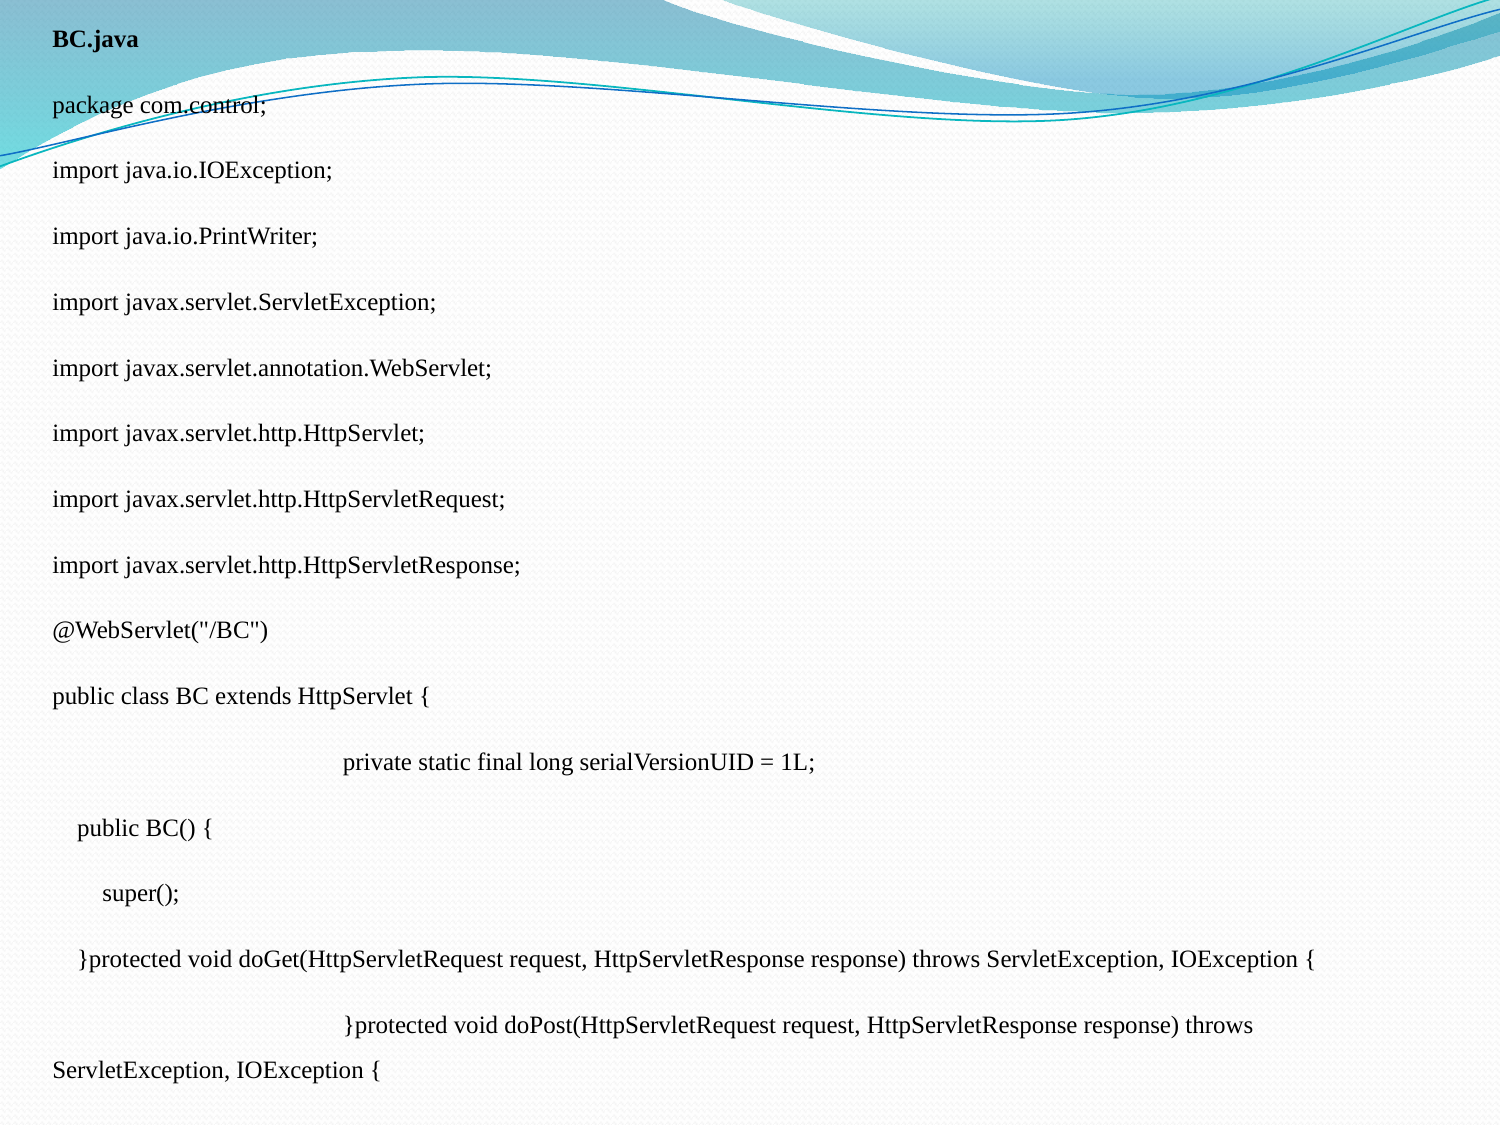

BC.java
package com.control;
import java.io.IOException;
import java.io.PrintWriter;
import javax.servlet.ServletException;
import javax.servlet.annotation.WebServlet;
import javax.servlet.http.HttpServlet;
import javax.servlet.http.HttpServletRequest;
import javax.servlet.http.HttpServletResponse;
@WebServlet("/BC")
public class BC extends HttpServlet {
	private static final long serialVersionUID = 1L;
    public BC() {
        super();
    }protected void doGet(HttpServletRequest request, HttpServletResponse response) throws ServletException, IOException {
	}protected void doPost(HttpServletRequest request, HttpServletResponse response) throws ServletException, IOException {